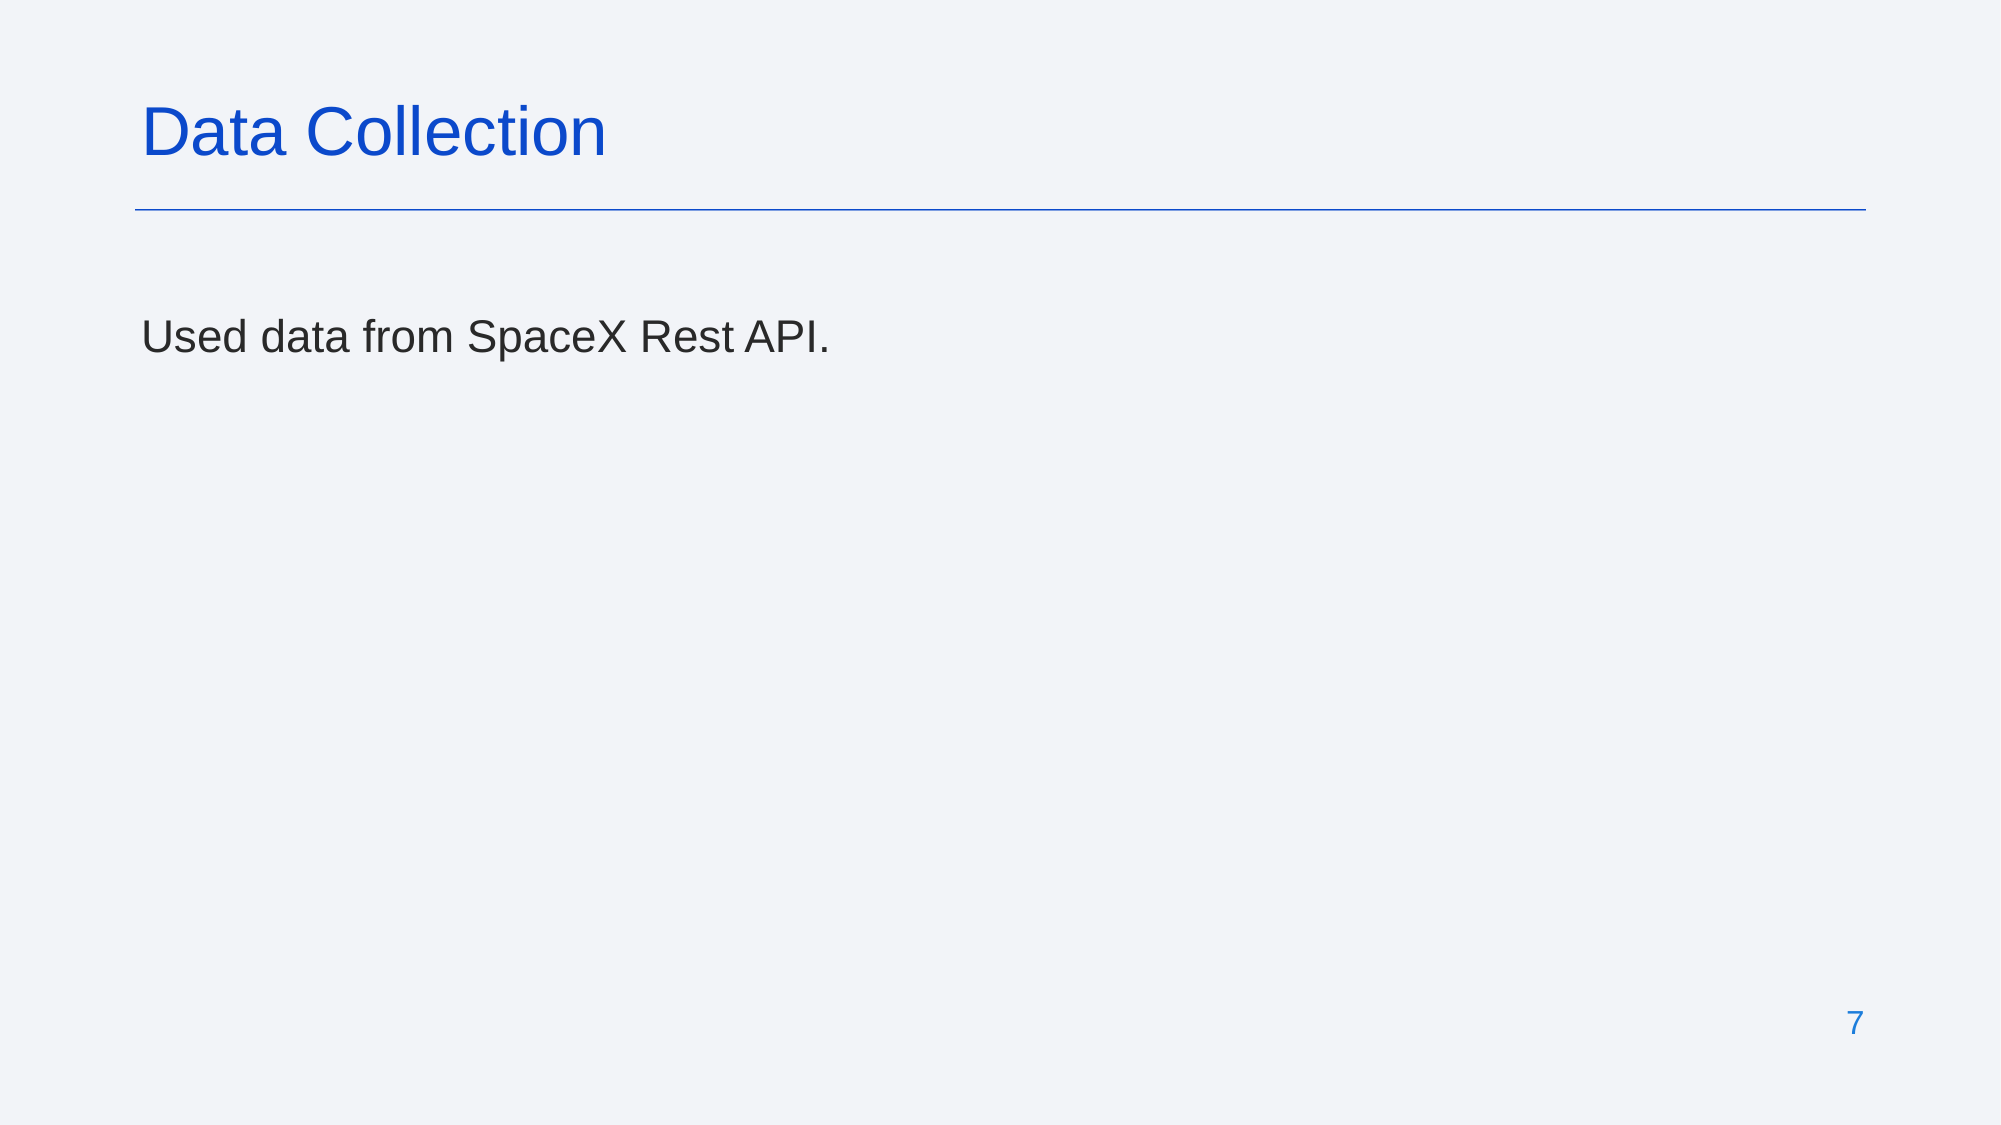

Data Collection
Used data from SpaceX Rest API.
7